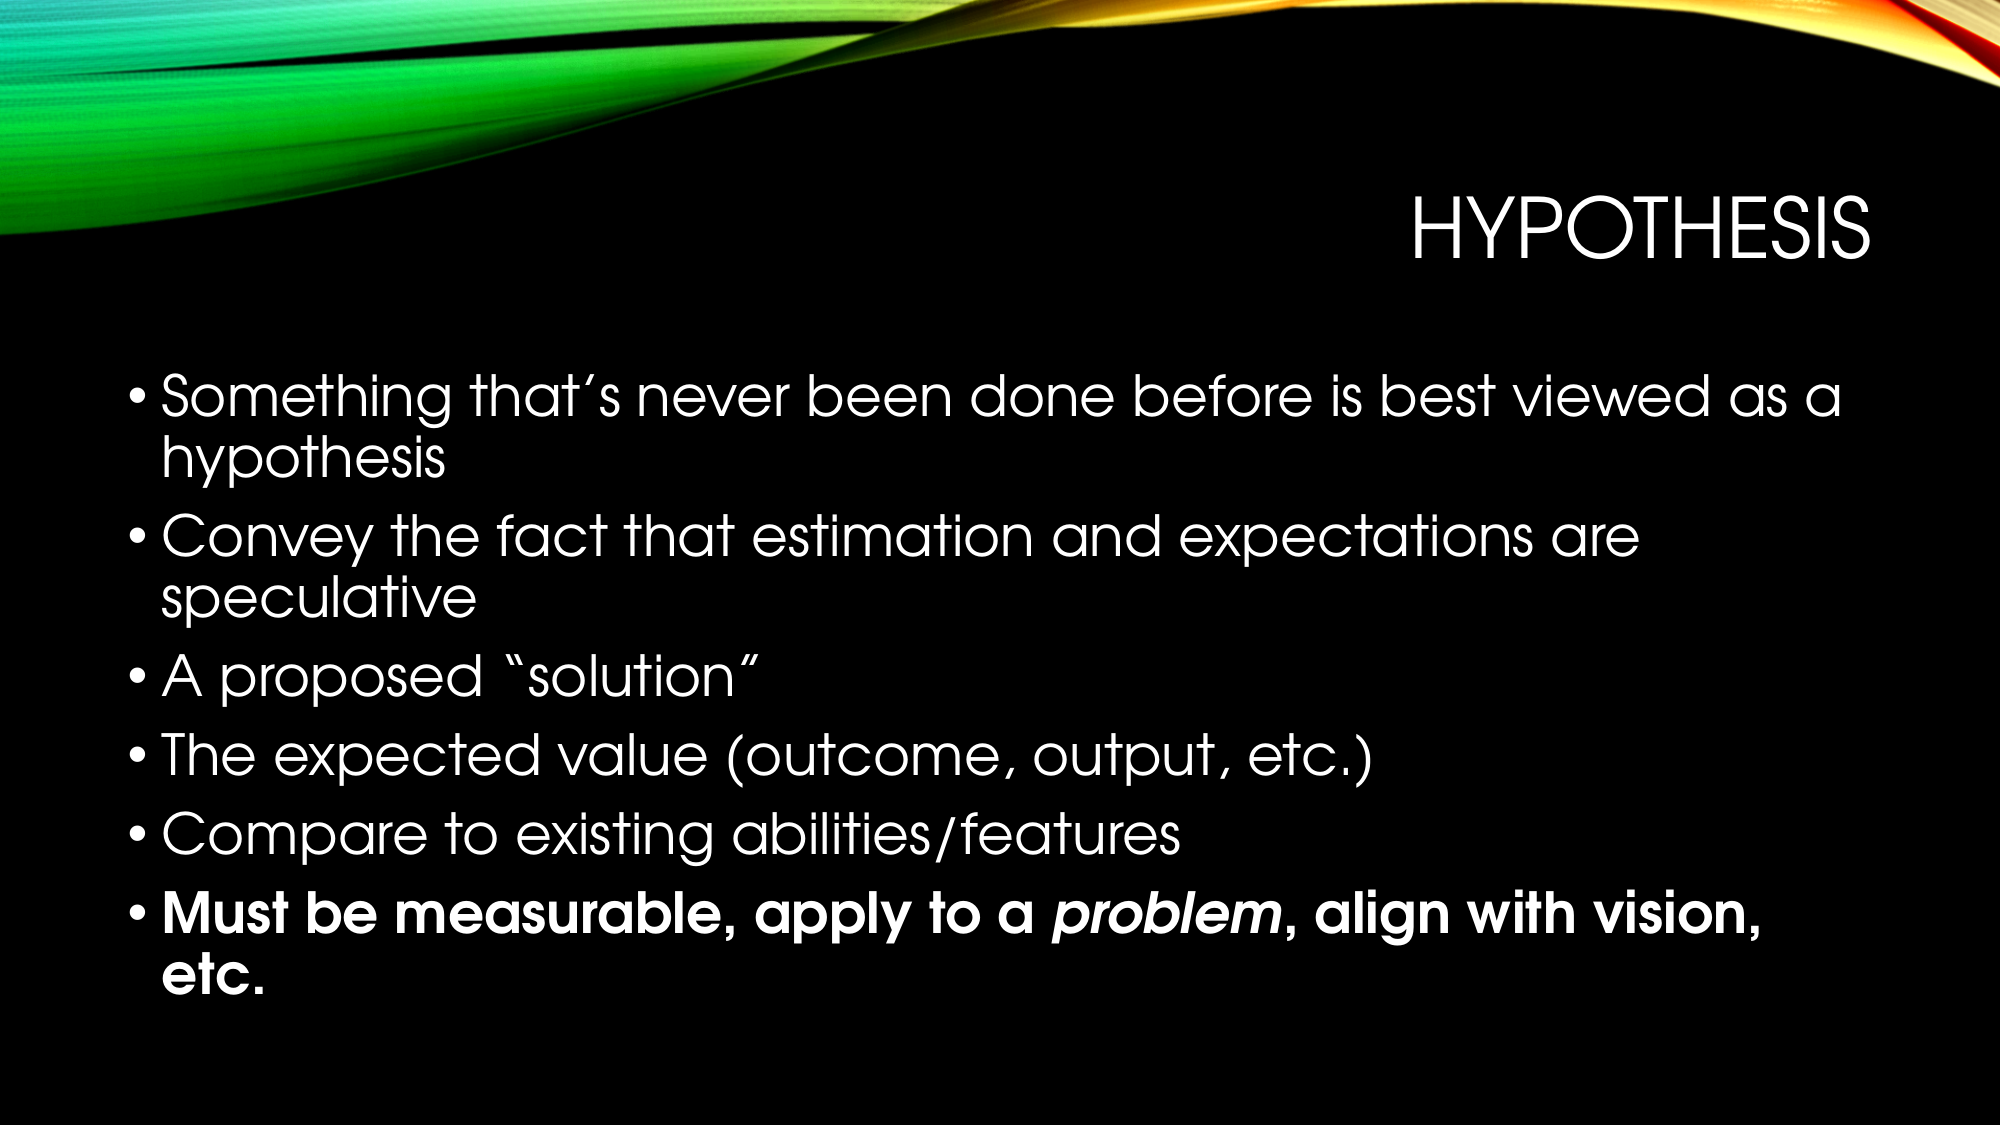

# Hypothesis
Something that’s never been done before is best viewed as a hypothesis
Convey the fact that estimation and expectations are speculative
A proposed “solution”
The expected value (outcome, output, etc.)
Compare to existing abilities/features
Must be measurable, apply to a problem, align with vision, etc.